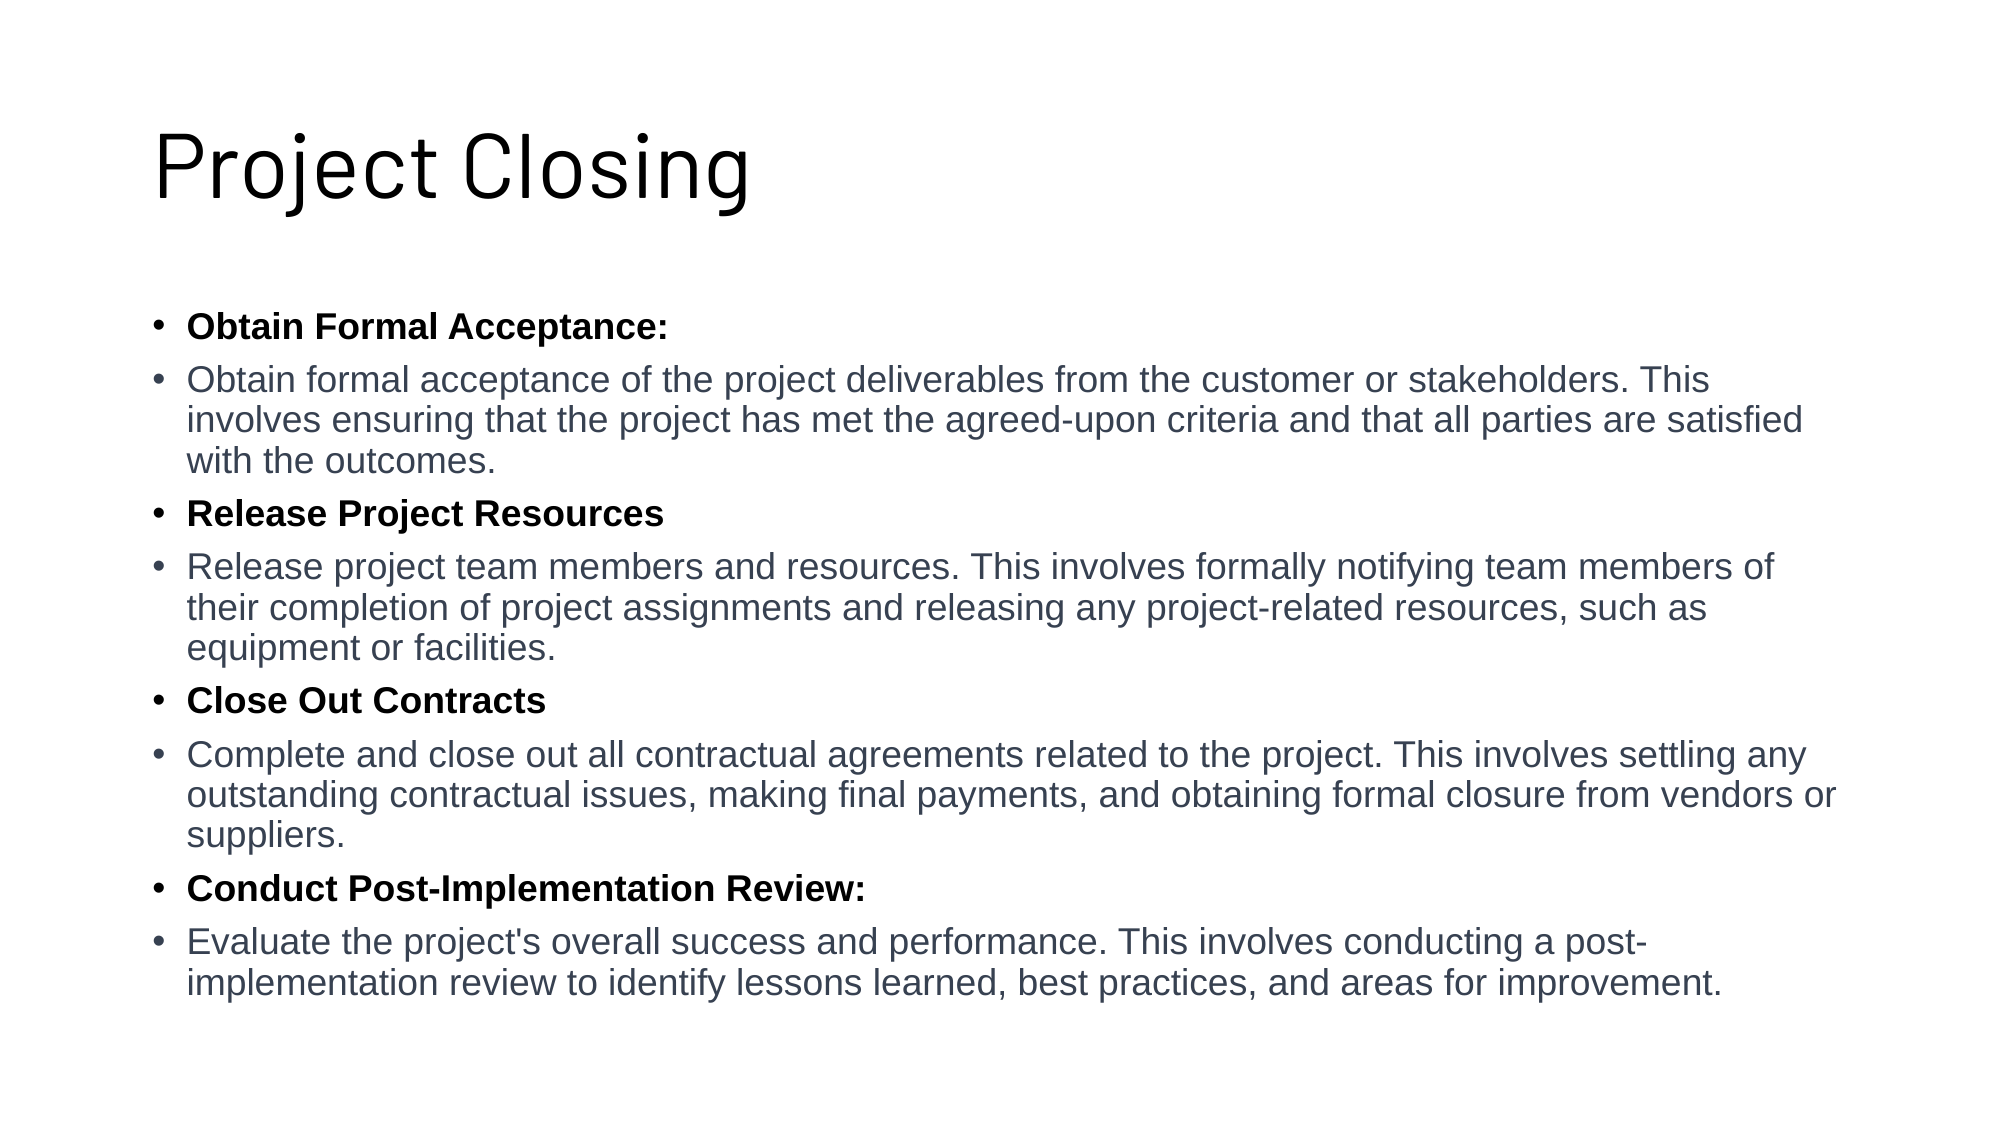

# Project Closing
Obtain Formal Acceptance:
Obtain formal acceptance of the project deliverables from the customer or stakeholders. This involves ensuring that the project has met the agreed-upon criteria and that all parties are satisfied with the outcomes.
Release Project Resources
Release project team members and resources. This involves formally notifying team members of their completion of project assignments and releasing any project-related resources, such as equipment or facilities.
Close Out Contracts
Complete and close out all contractual agreements related to the project. This involves settling any outstanding contractual issues, making final payments, and obtaining formal closure from vendors or suppliers.
Conduct Post-Implementation Review:
Evaluate the project's overall success and performance. This involves conducting a post-implementation review to identify lessons learned, best practices, and areas for improvement.